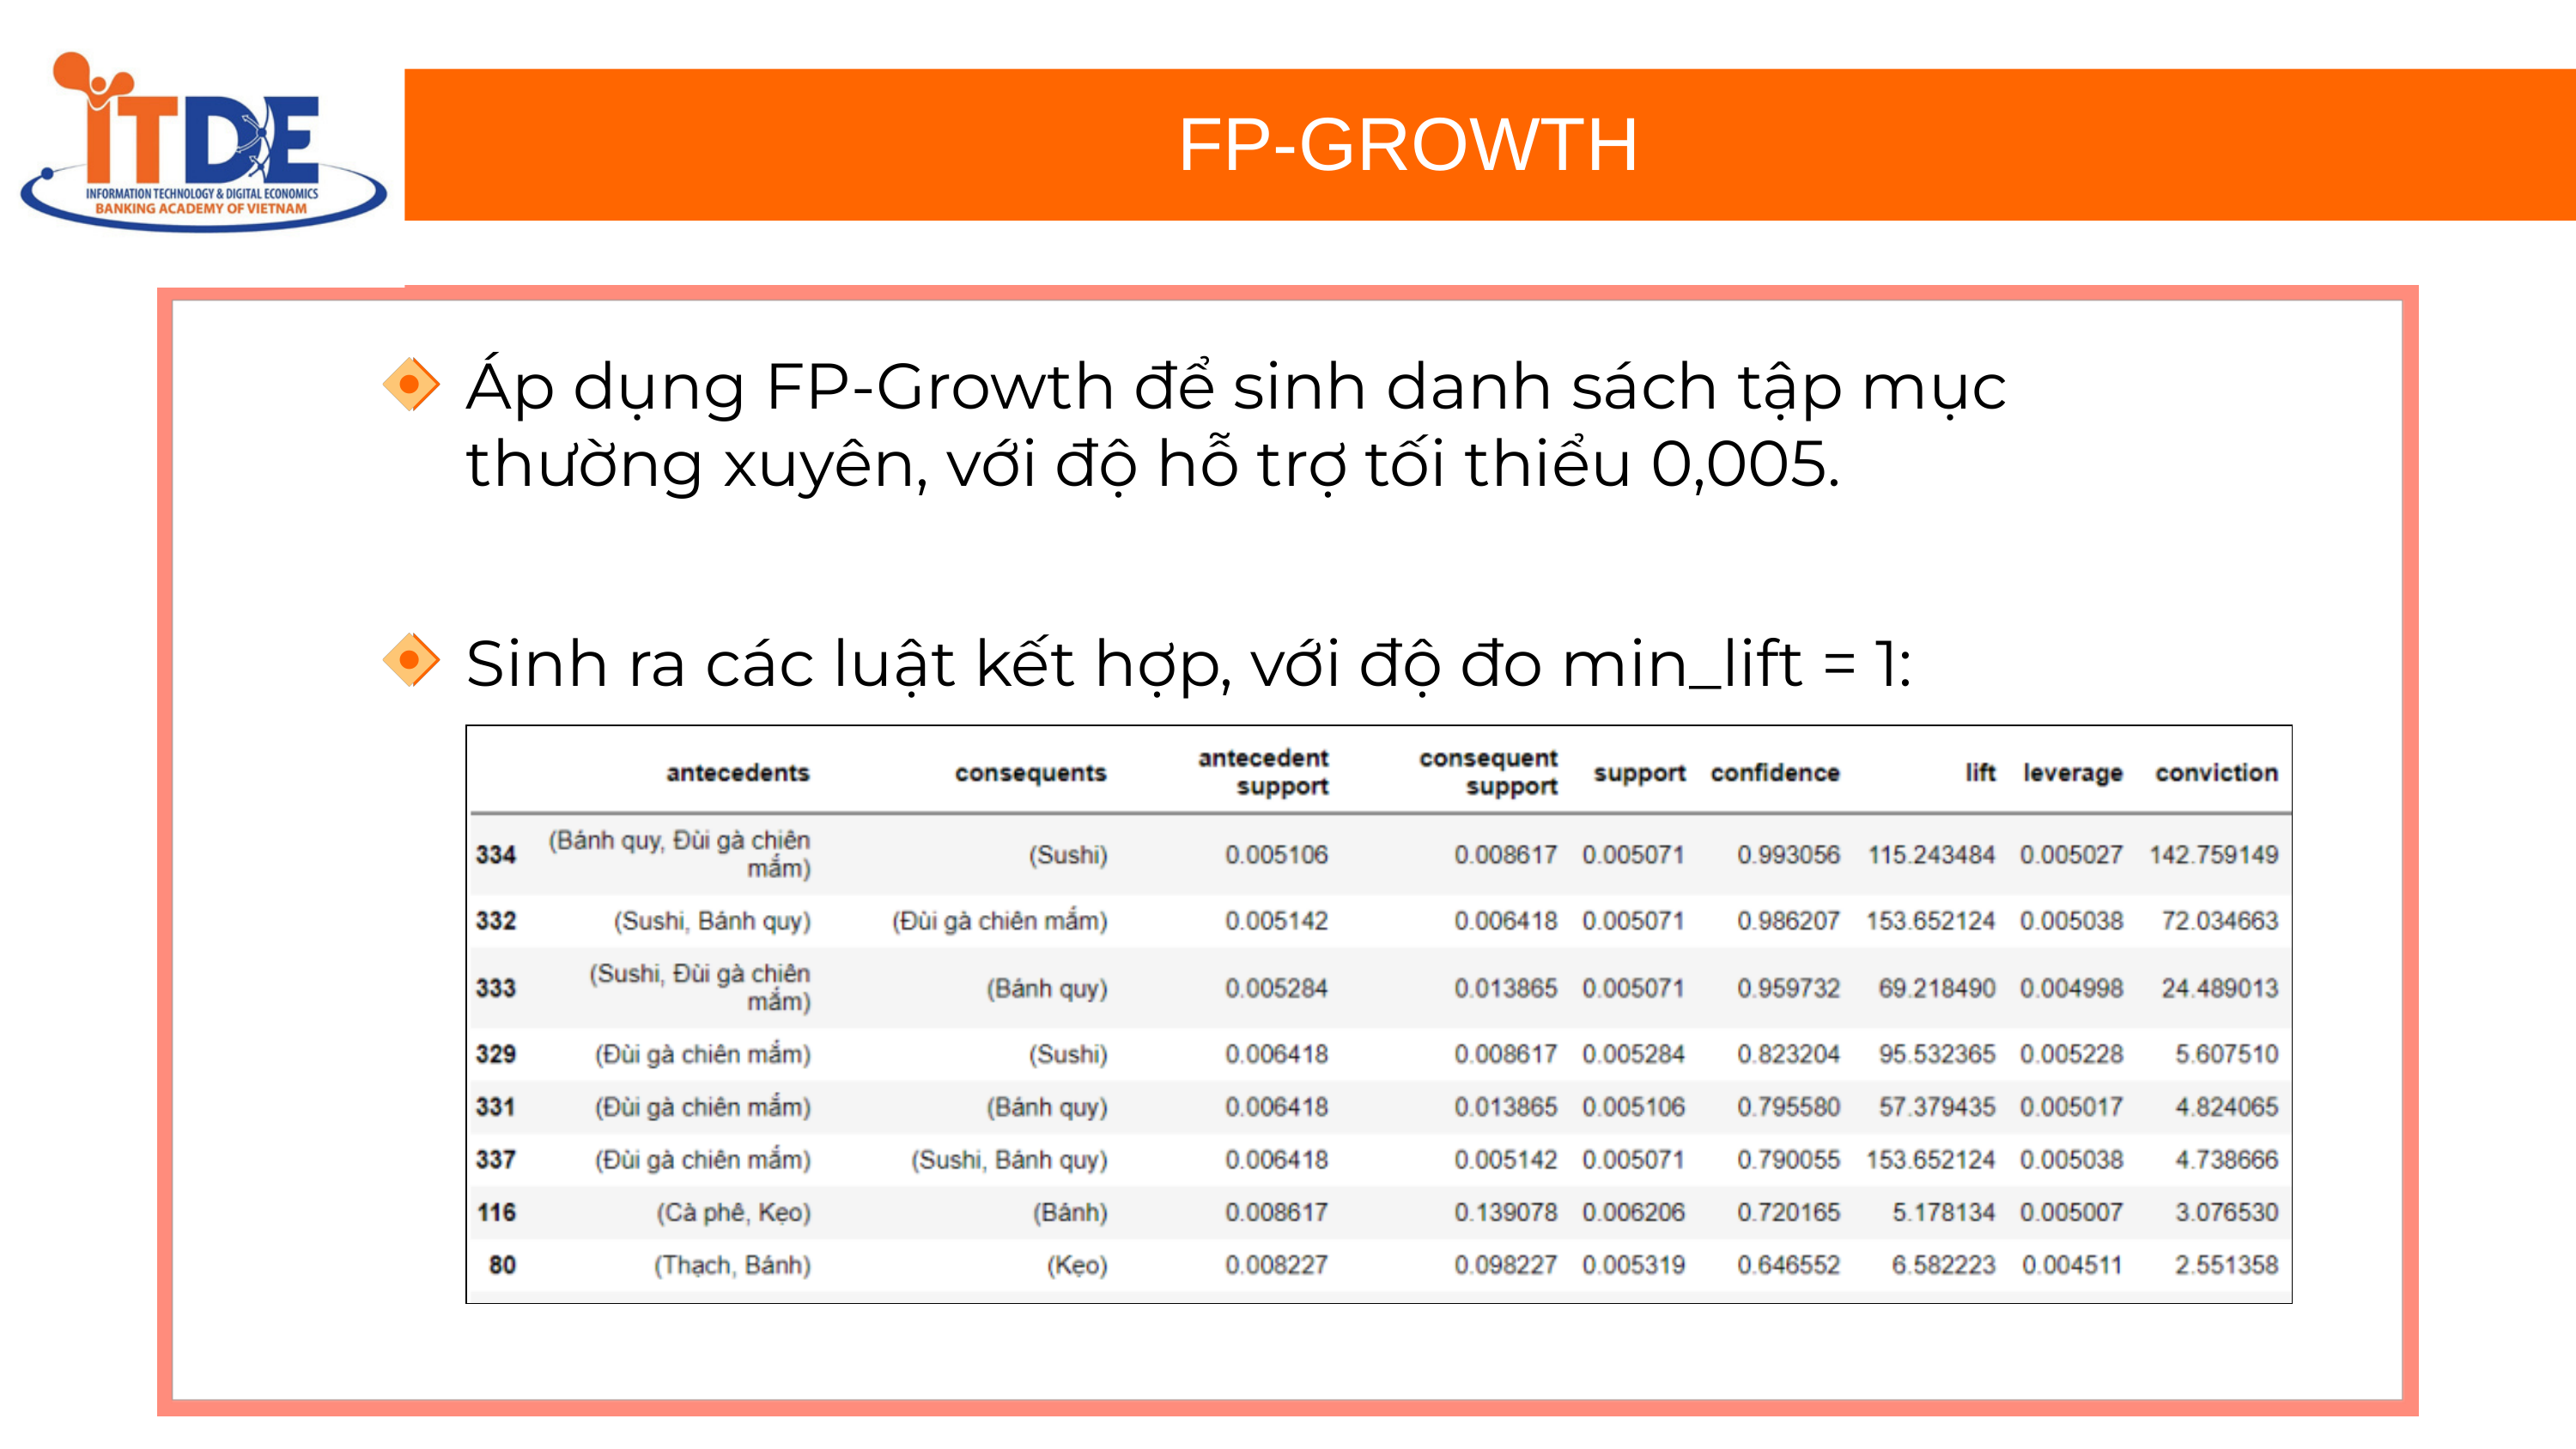

FP-GROWTH

Áp dụng FP-Growth để sinh danh sách tập mục thường xuyên, với độ hỗ trợ tối thiểu 0,005.

Sinh ra các luật kết hợp, với độ đo min_lift = 1: